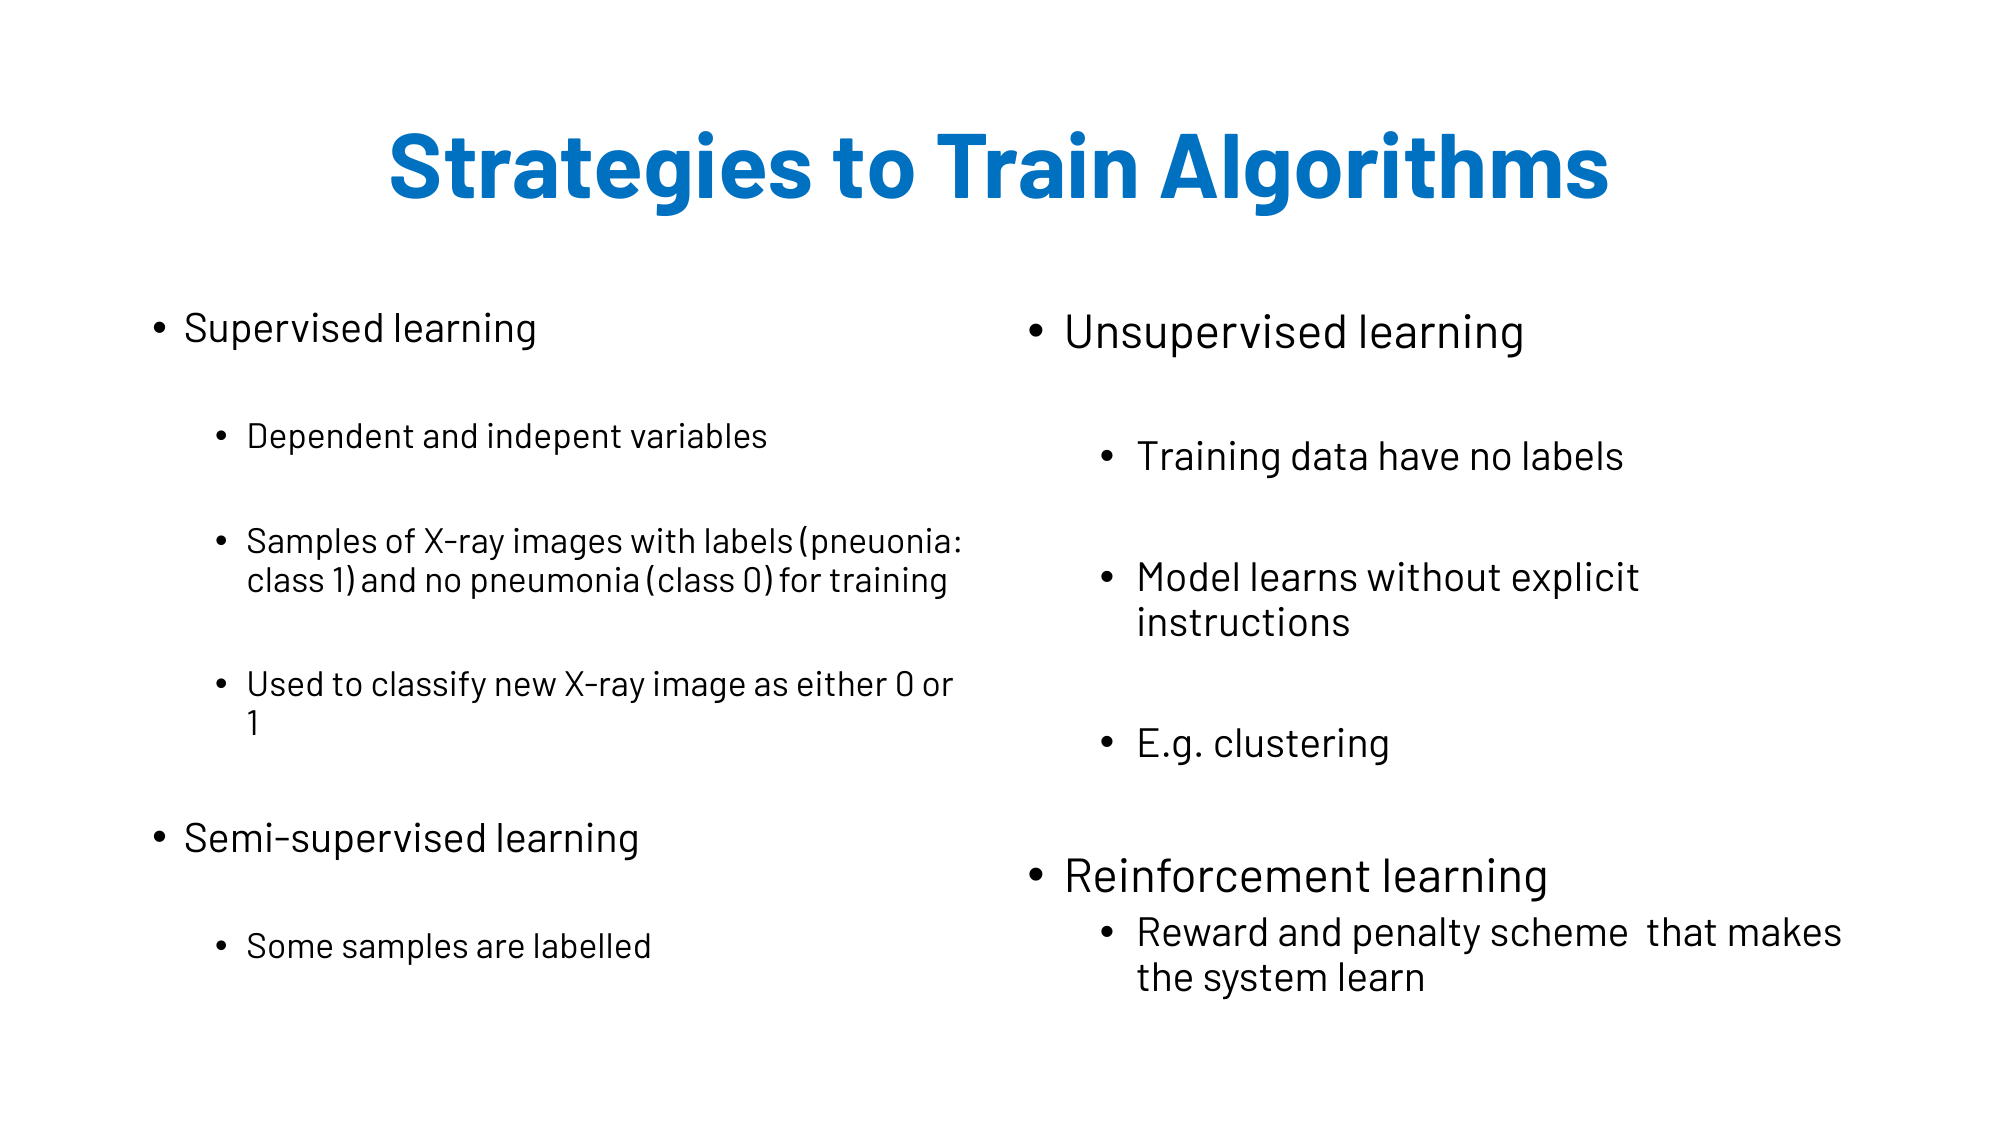

# Strategies to Train Algorithms
Supervised learning

Dependent and indepent variables

Samples of X-ray images with labels (pneuonia: class 1) and no pneumonia (class 0) for training

Used to classify new X-ray image as either 0 or 1

Semi-supervised learning

Some samples are labelled
Unsupervised learning

Training data have no labels

Model learns without explicit instructions

E.g. clustering

Reinforcement learning
Reward and penalty scheme  that makes the system learn